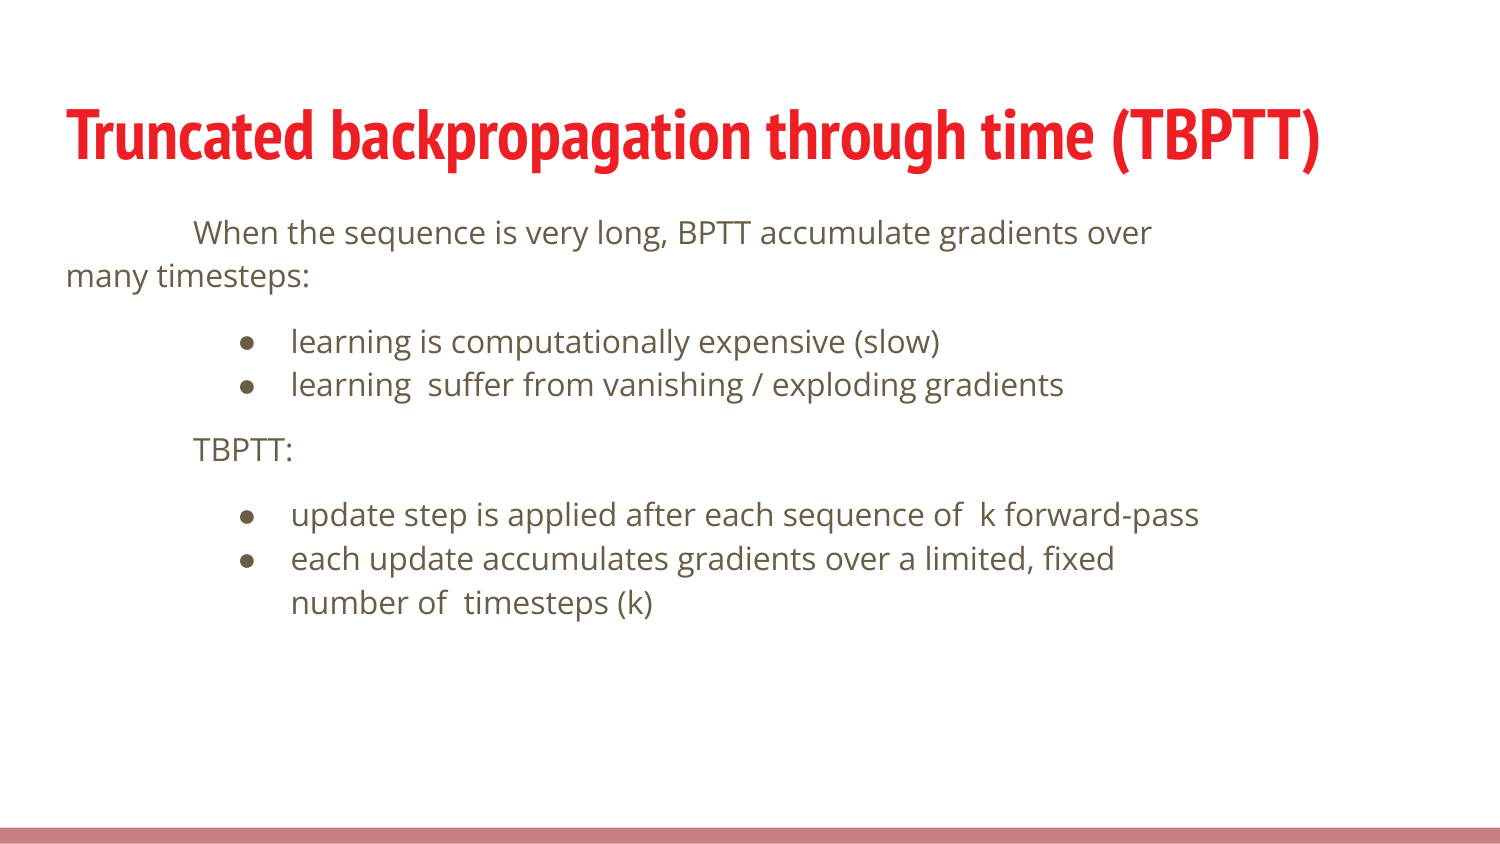

# Truncated backpropagation through time (TBPTT)
	When the sequence is very long, BPTT accumulate gradients over many timesteps:
learning is computationally expensive (slow)
learning  suffer from vanishing / exploding gradients
	TBPTT:
update step is applied after each sequence of  k forward-pass
each update accumulates gradients over a limited, fixed number of  timesteps (k)